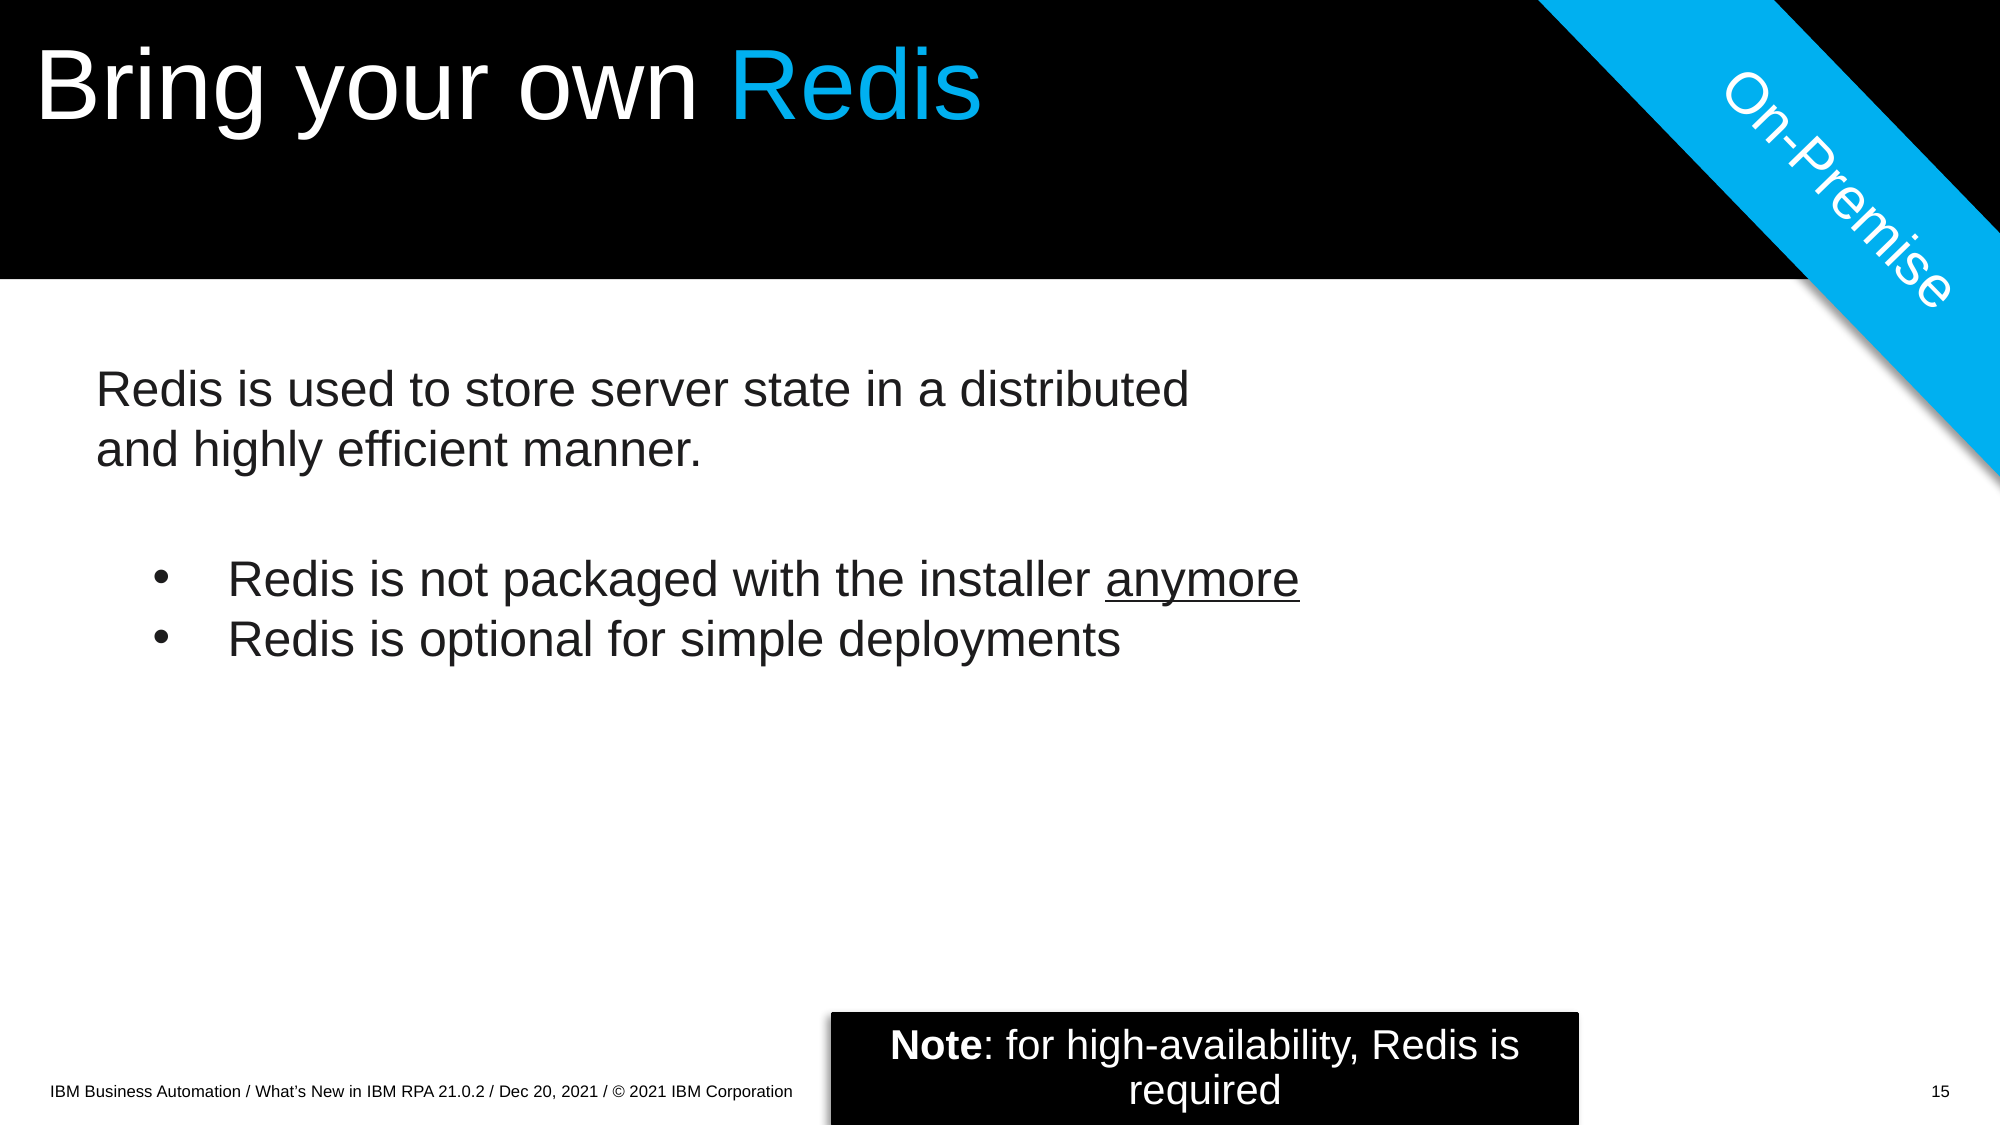

# Bring your own Redis
On-Premise

Redis is used to store server state in a distributed and highly efficient manner.
Redis is not packaged with the installer anymore
Redis is optional for simple deployments
Note: for high-availability, Redis is required
IBM Business Automation / What’s New in IBM RPA 21.0.2 / Dec 20, 2021 / © 2021 IBM Corporation
15